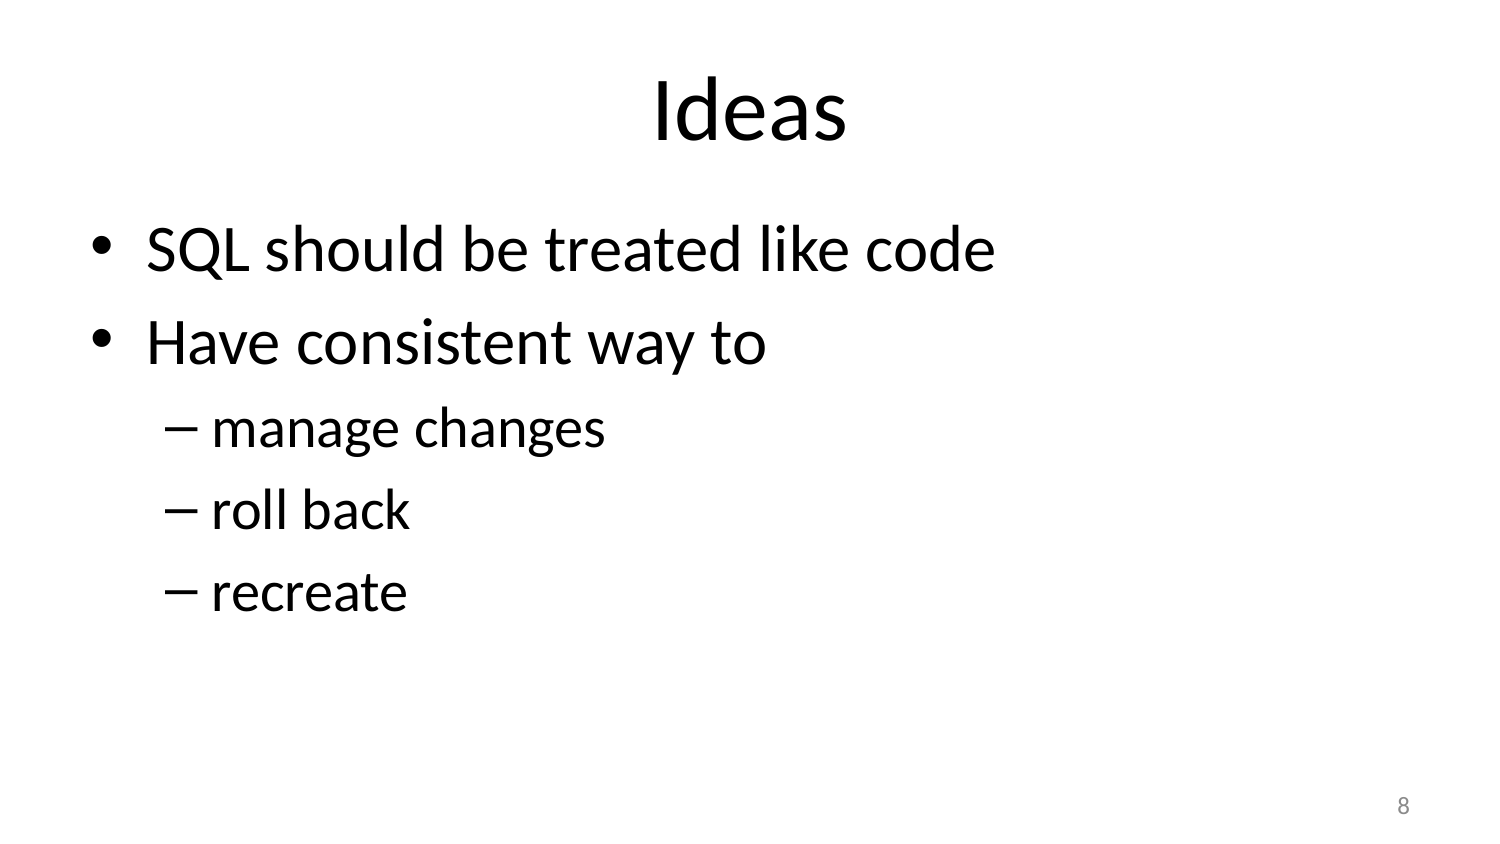

# Ideas
SQL should be treated like code
Have consistent way to
manage changes
roll back
recreate

8